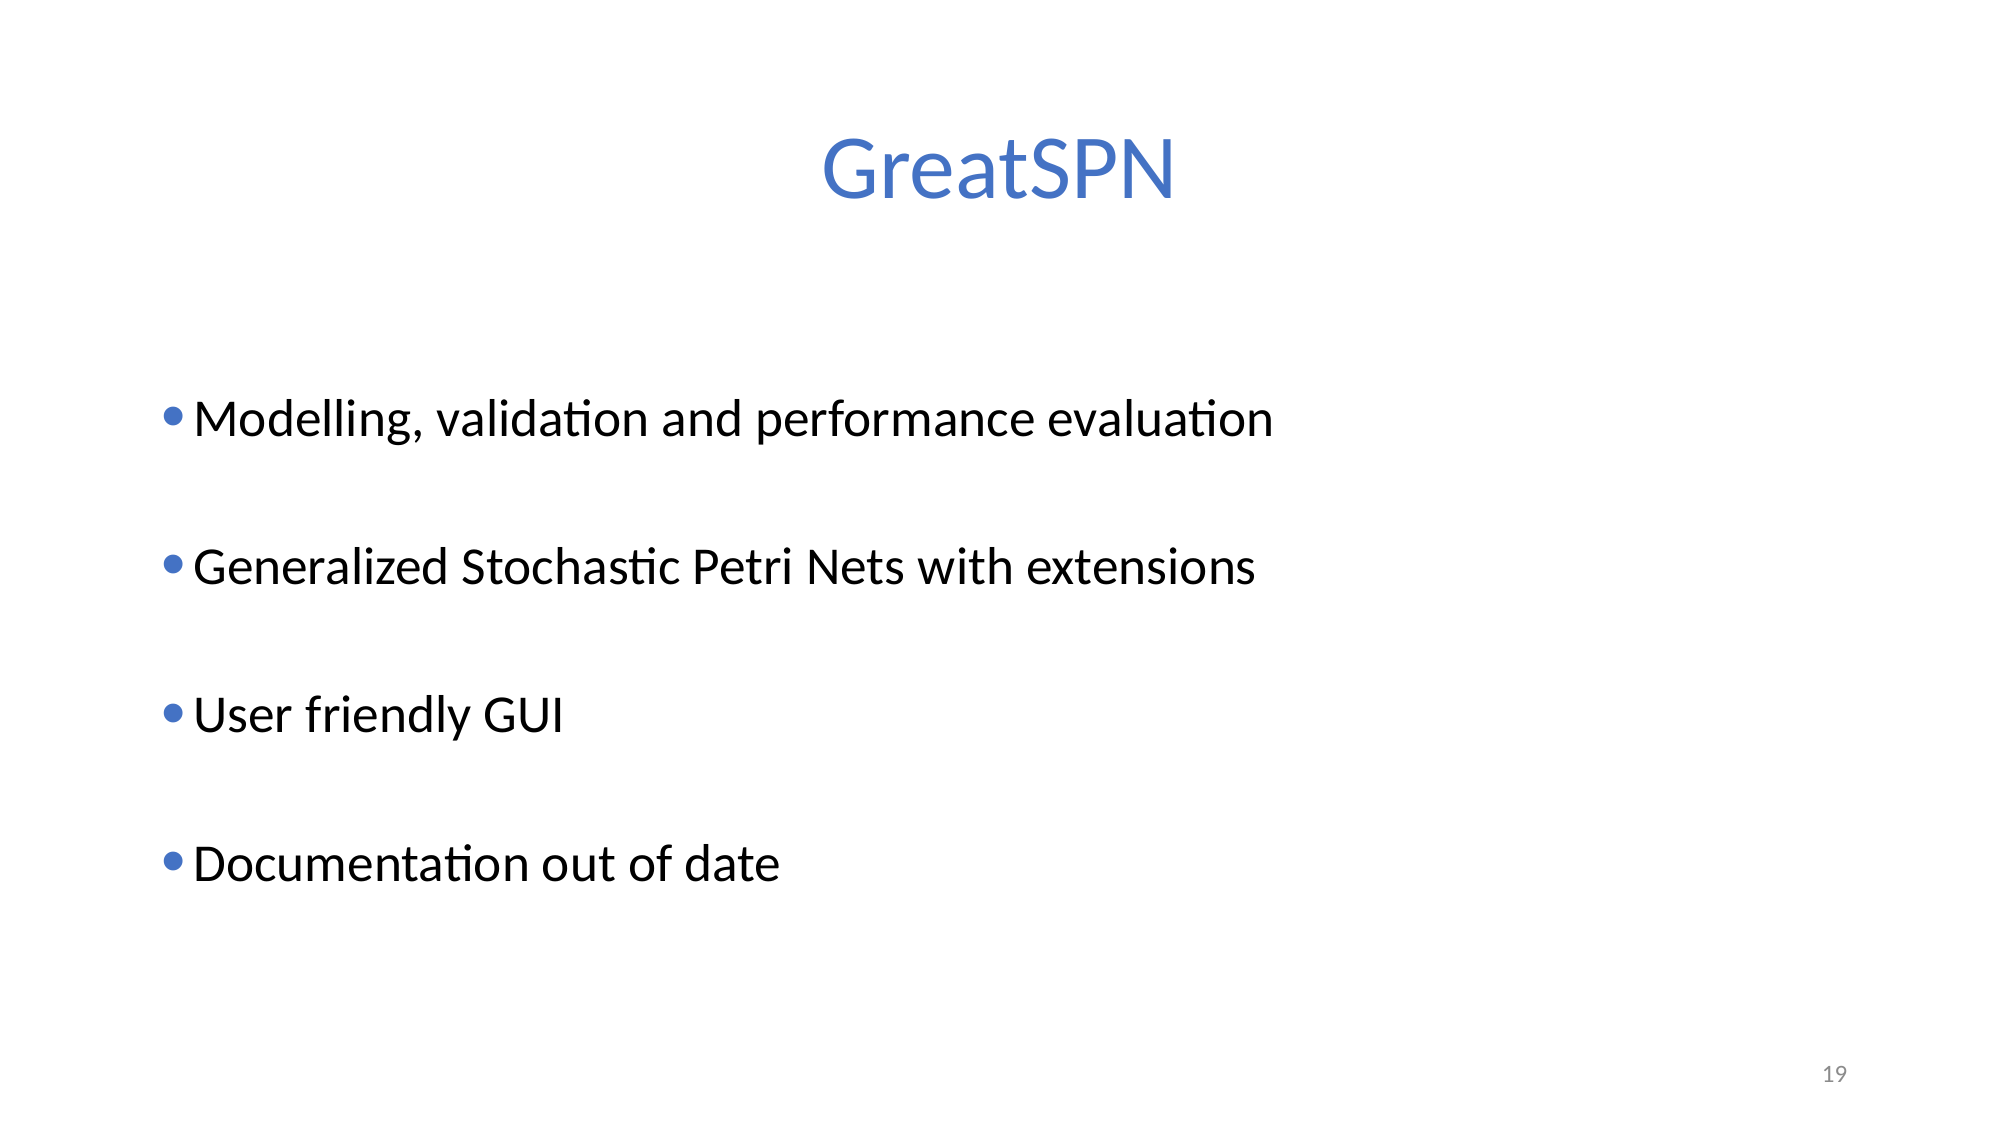

# GreatSPN
Modelling, validation and performance evaluation

Generalized Stochastic Petri Nets with extensions

User friendly GUI

Documentation out of date

19